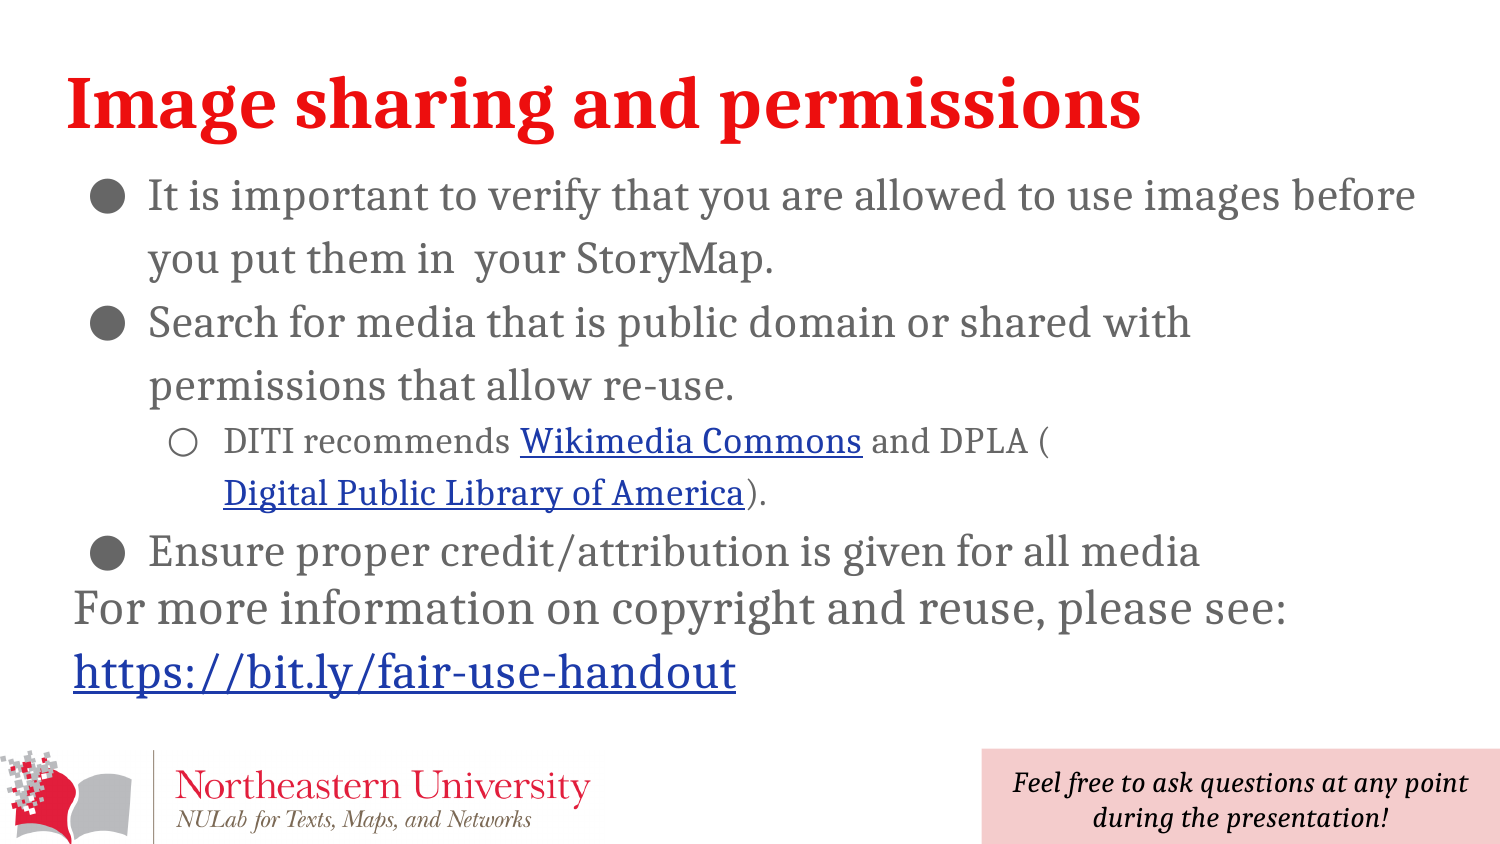

# Image sharing and permissions
It is important to verify that you are allowed to use images before you put them in  your StoryMap.
Search for media that is public domain or shared with permissions that allow re-use.
DITI recommends Wikimedia Commons and DPLA (Digital Public Library of America).
Ensure proper credit/attribution is given for all media
For more information on copyright and reuse, please see:
https://bit.ly/fair-use-handout